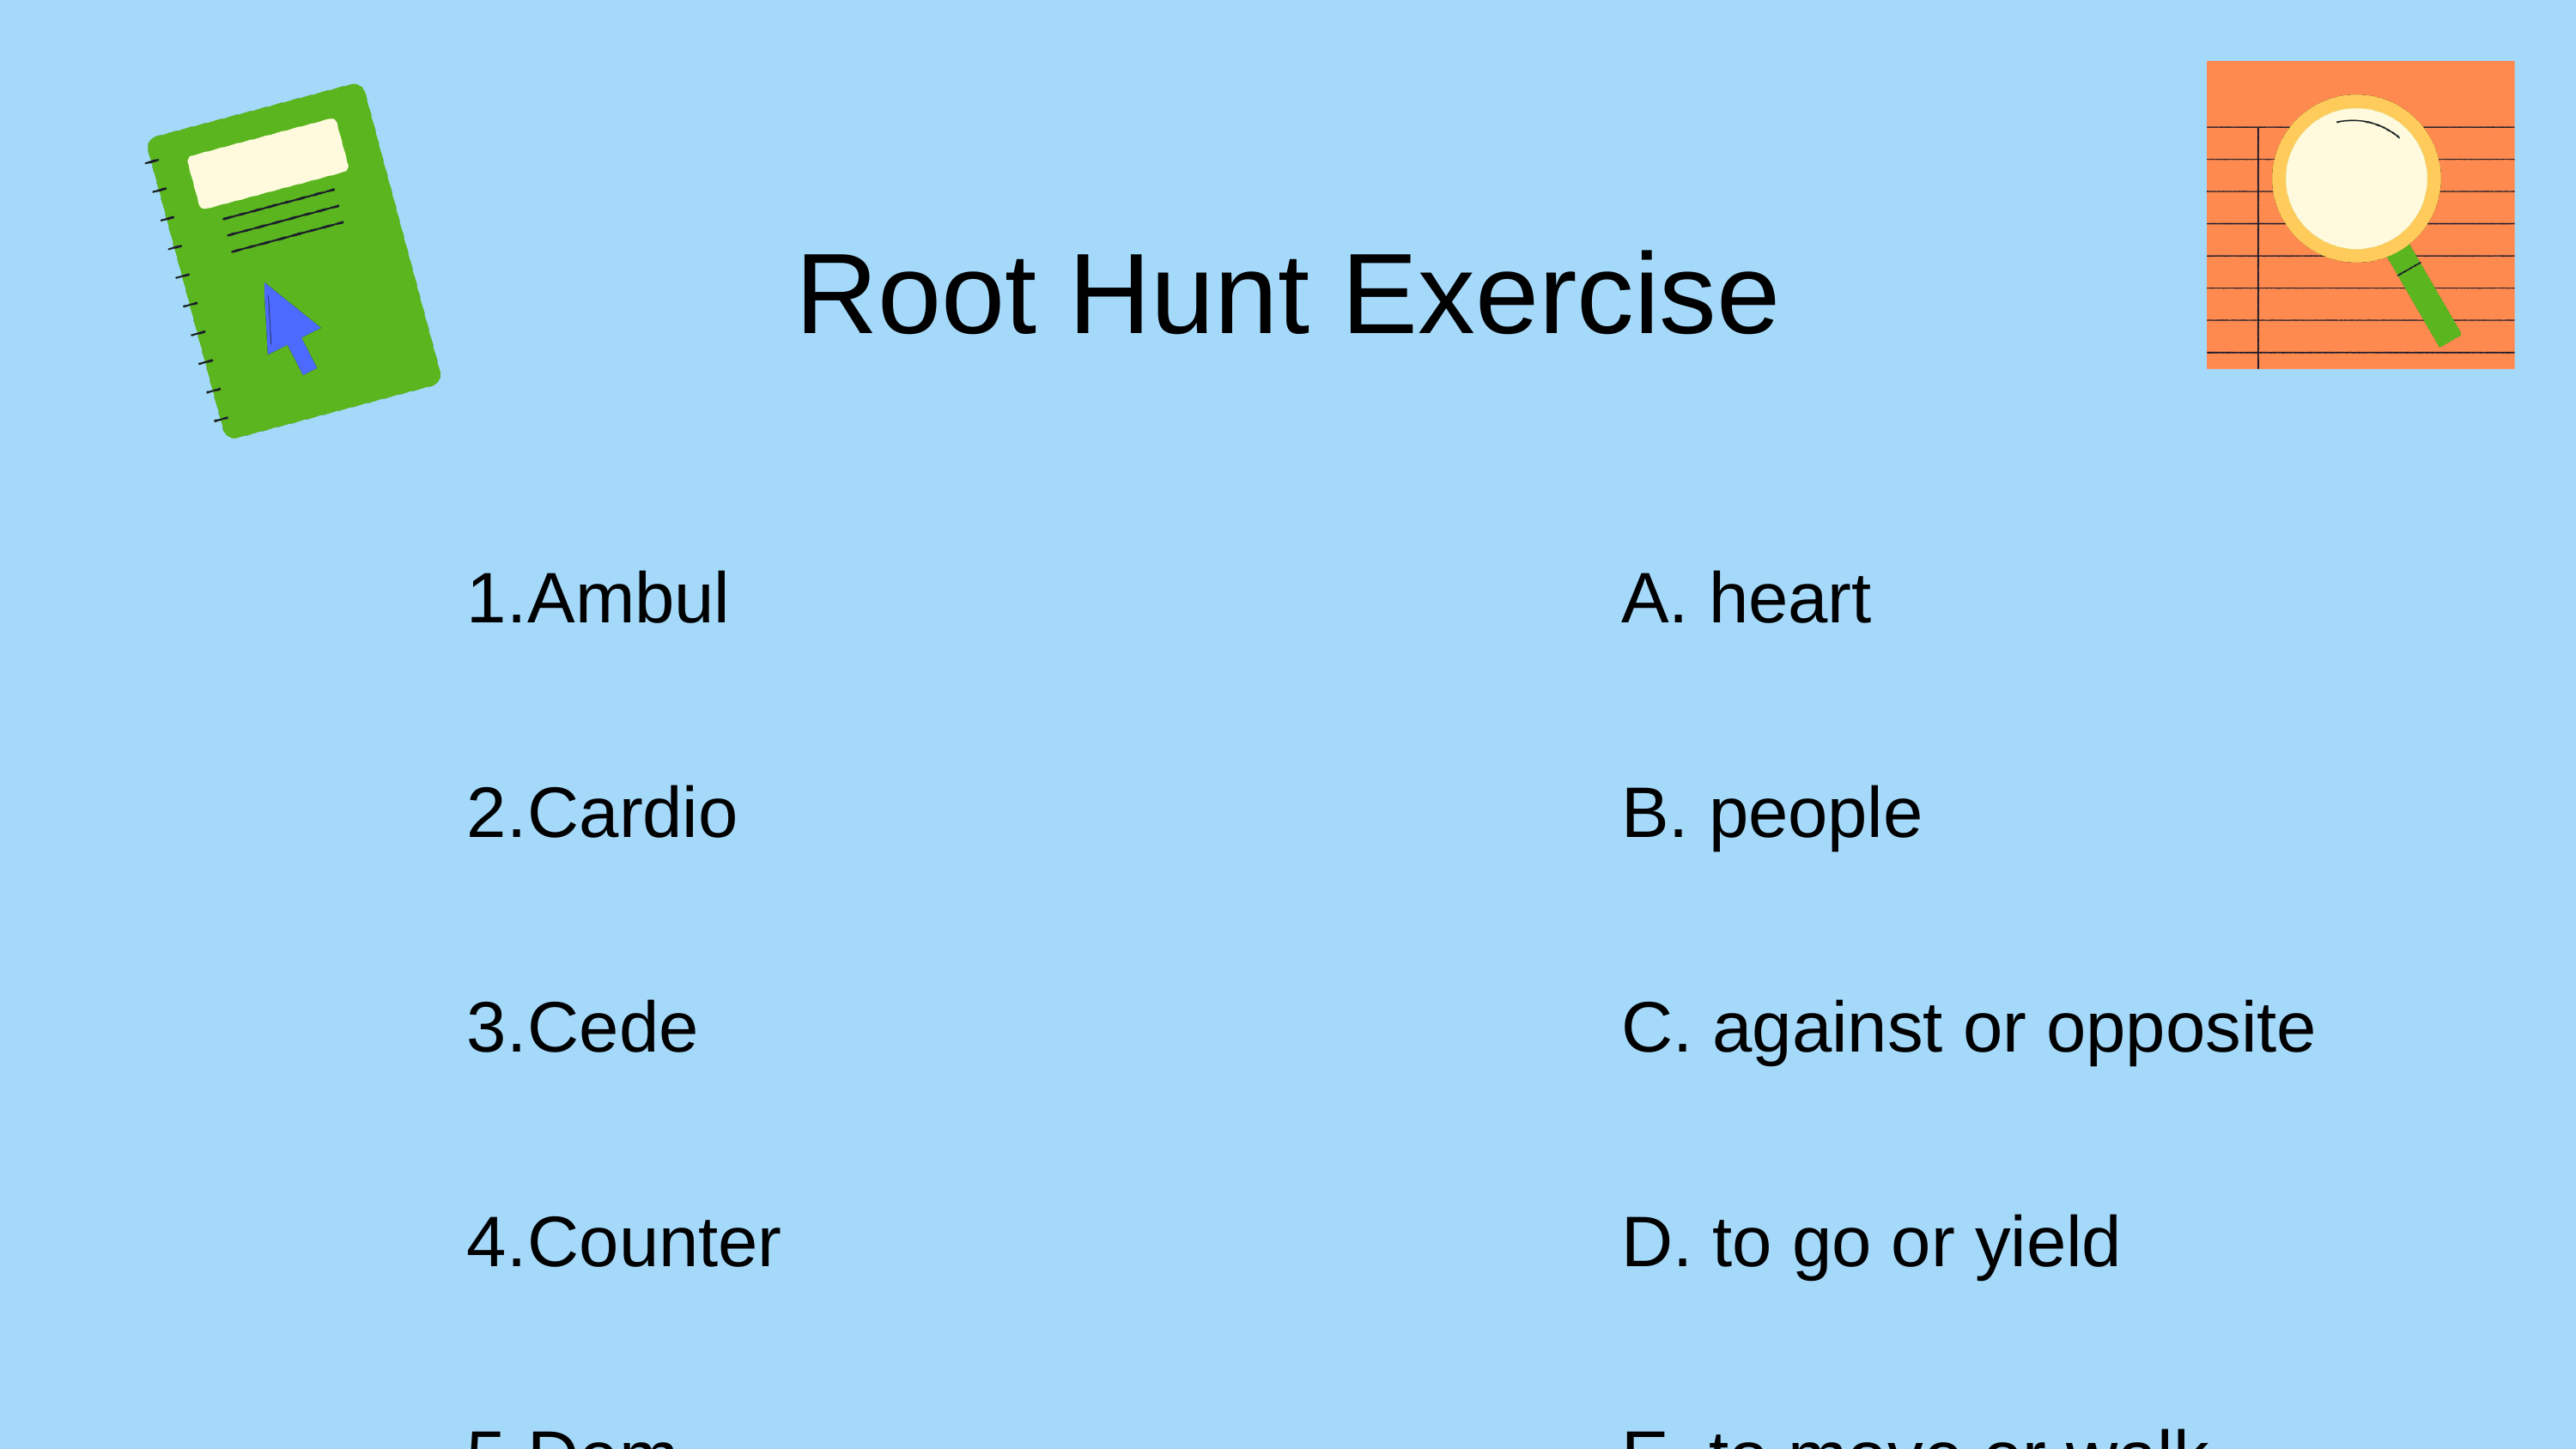

Root Hunt Exercise

Ambul
Cardio
Cede
Counter
Dem
A. heart
B. people
C. against or opposite
D. to go or yield
E. to move or walk